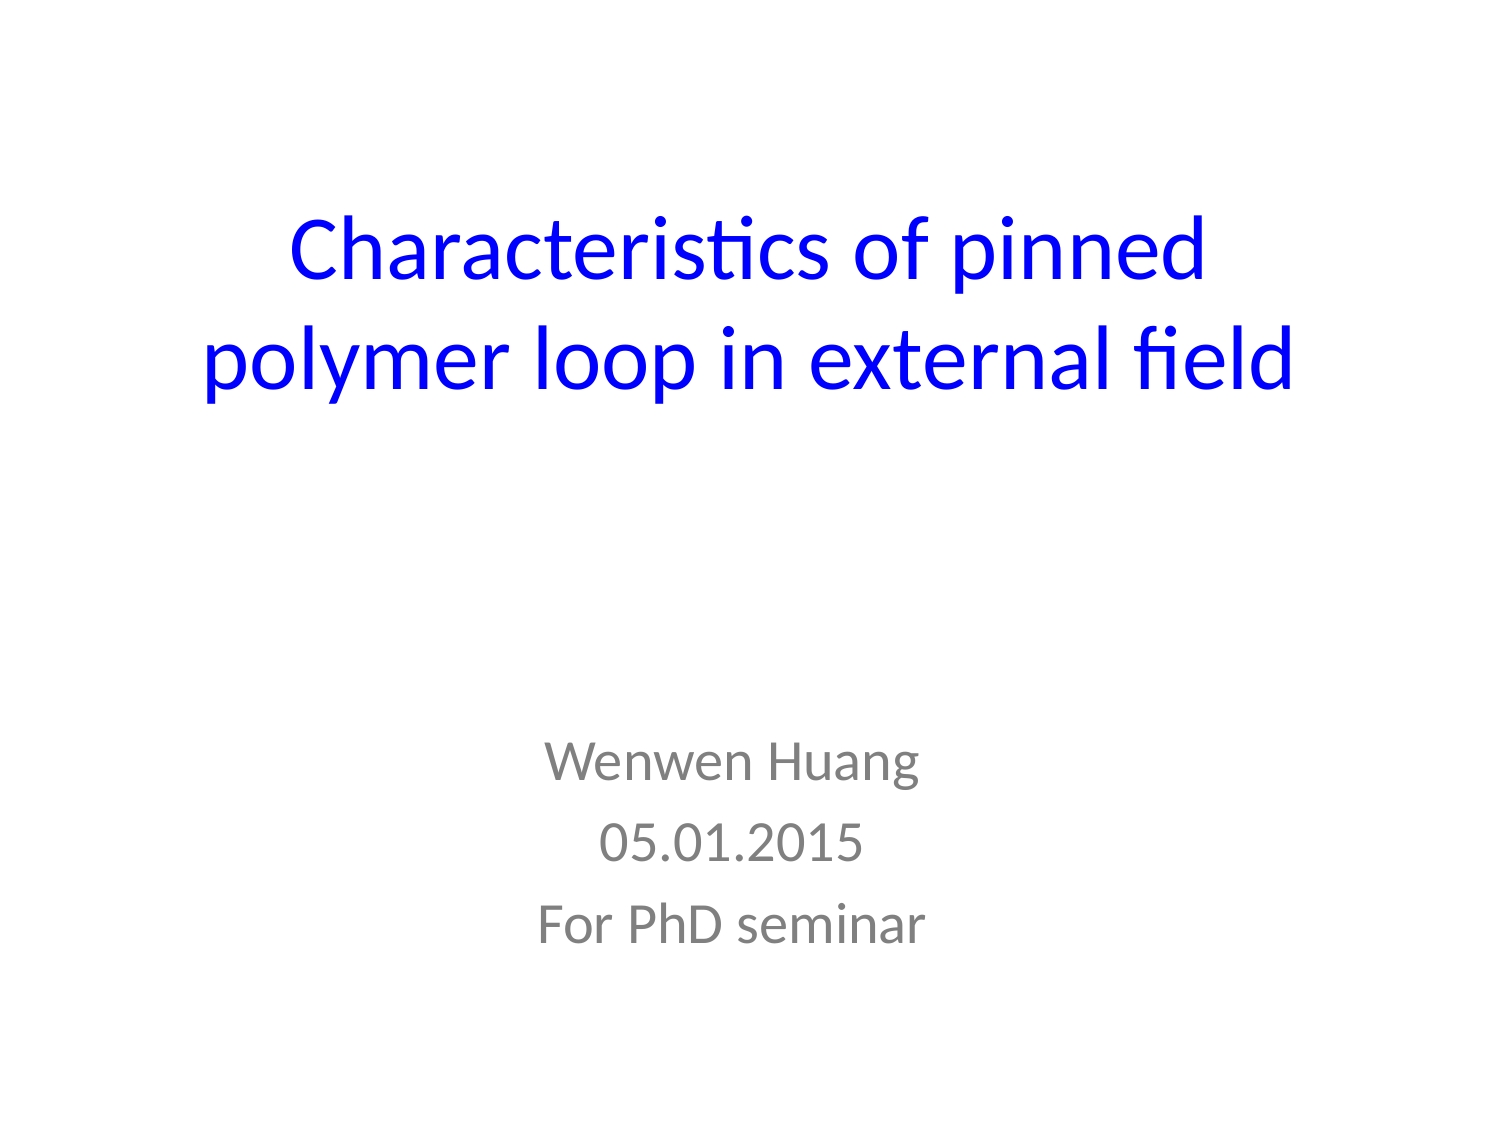

# Characteristics of pinned polymer loop in external field
Wenwen Huang
05.01.2015
For PhD seminar